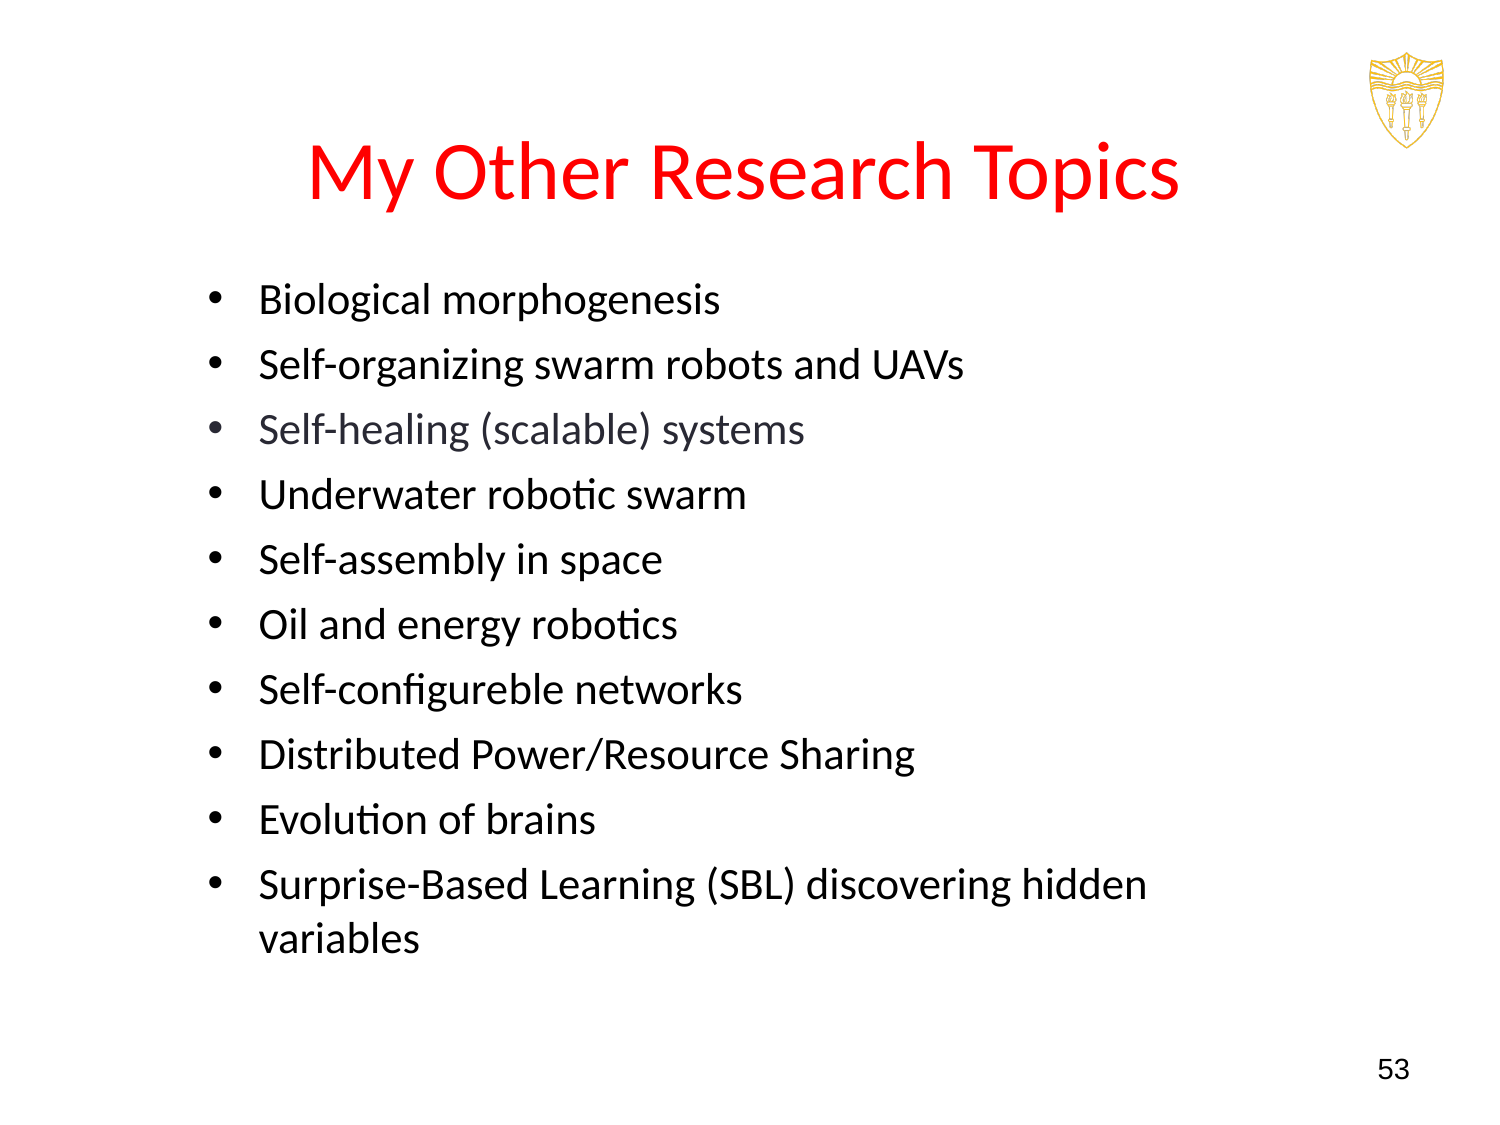

# My Other Research Topics
Biological morphogenesis
Self-organizing swarm robots and UAVs
Self-healing (scalable) systems
Underwater robotic swarm
Self-assembly in space
Oil and energy robotics
Self-configureble networks
Distributed Power/Resource Sharing
Evolution of brains
Surprise-Based Learning (SBL) discovering hidden variables
53